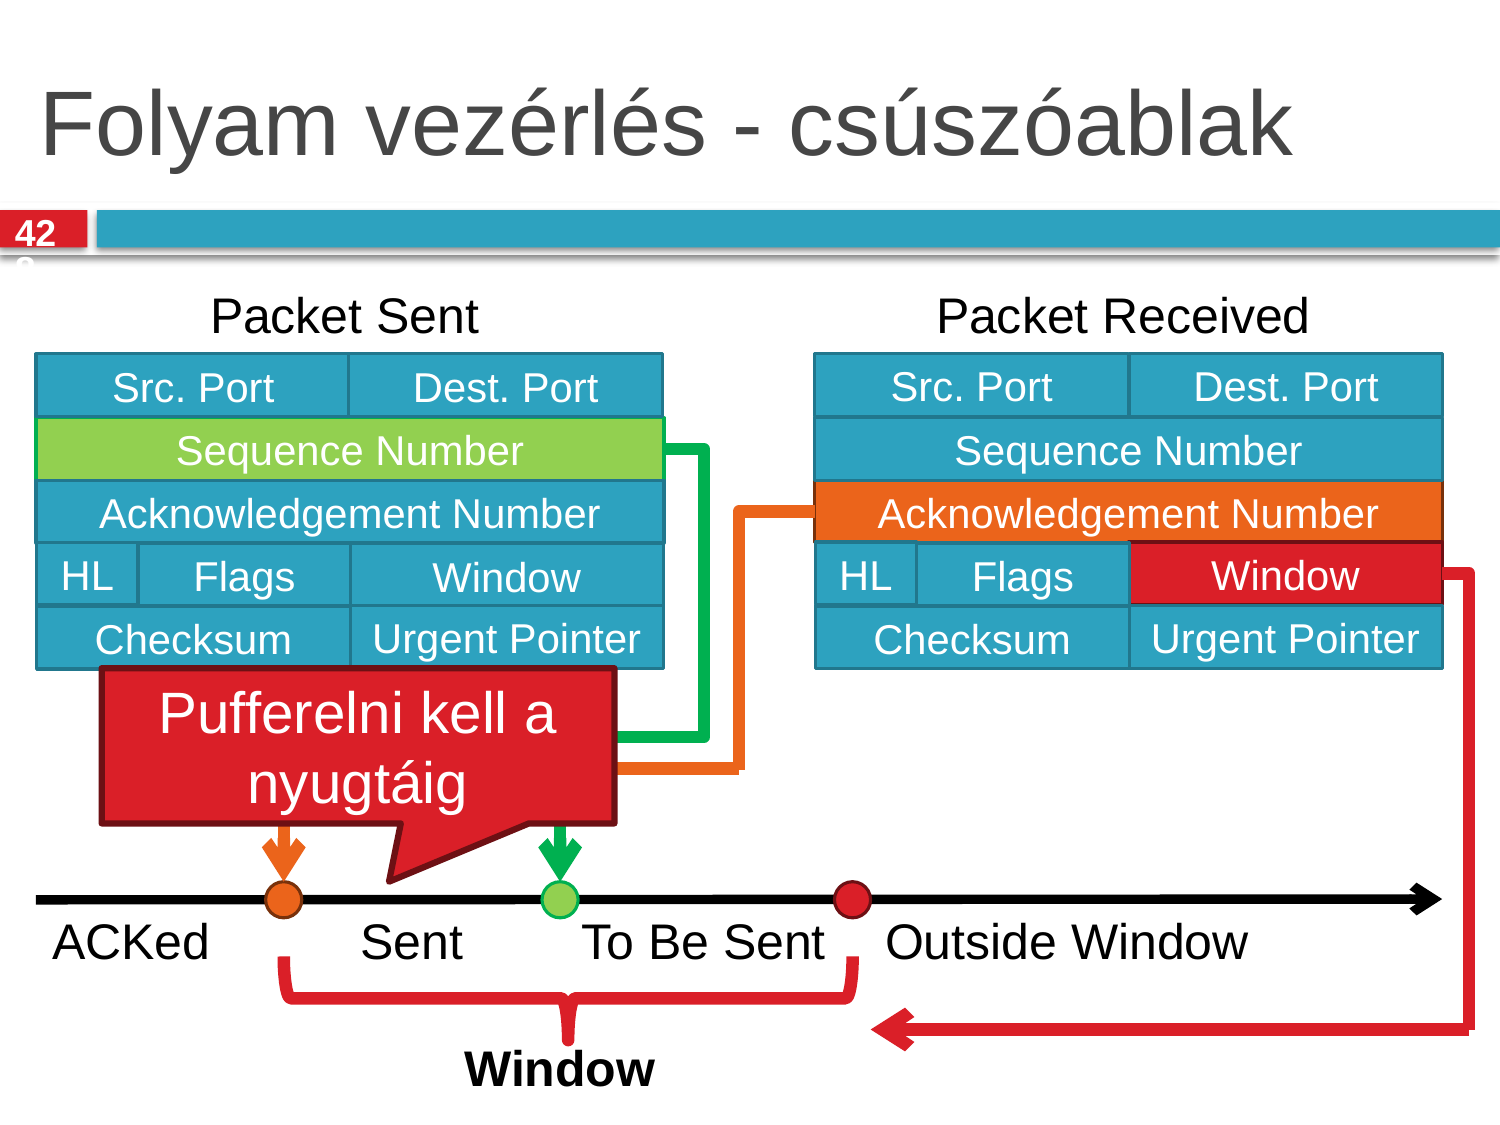

# Folyam vezérlés - csúszóablak
428
Packet Received
Packet Sent
Src. Port
Dest. Port
Src. Port
Dest. Port
Sequence Number
Sequence Number
Acknowledgement Number
Acknowledgement Number
HL
Window
HL
Flags
Flags
Window
Urgent Pointer
Urgent Pointer
Checksum
Checksum

Pufferelni kell a nyugtáig

Outside Window
ACKed
Sent
To Be Sent
Window